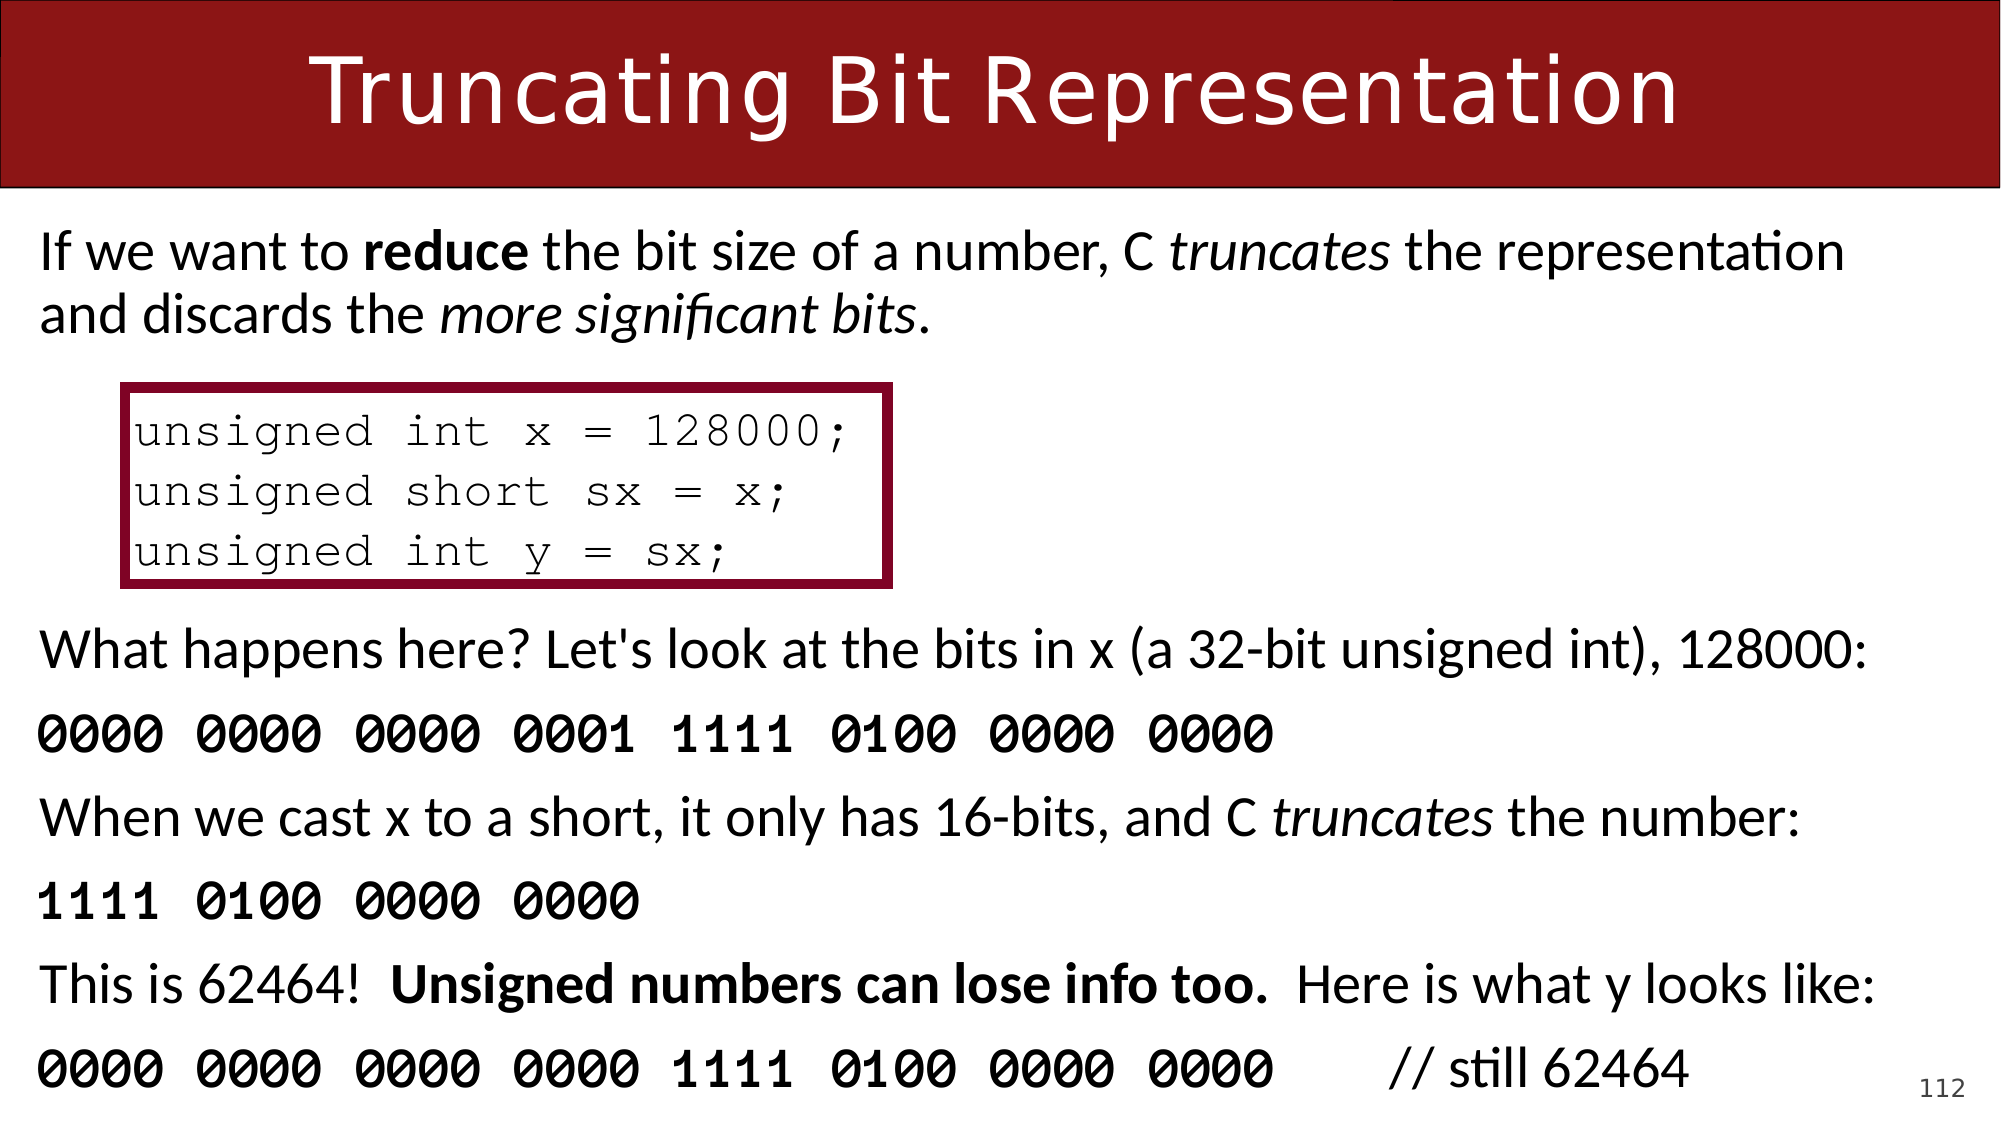

# Truncating Bit Representation
If we want to reduce the bit size of a number, C truncates the representation and discards the more significant bits.

What happens here? Let's look at the bits in x (a 32-bit unsigned int), 128000:
0000 0000 0000 0001 1111 0100 0000 0000
When we cast x to a short, it only has 16-bits, and C truncates the number:
1111 0100 0000 0000
This is 62464!  Unsigned numbers can lose info too.  Here is what y looks like:
0000 0000 0000 0000 1111 0100 0000 0000	// still 62464

unsigned int x = 128000;
unsigned short sx = x;
unsigned int y = sx;